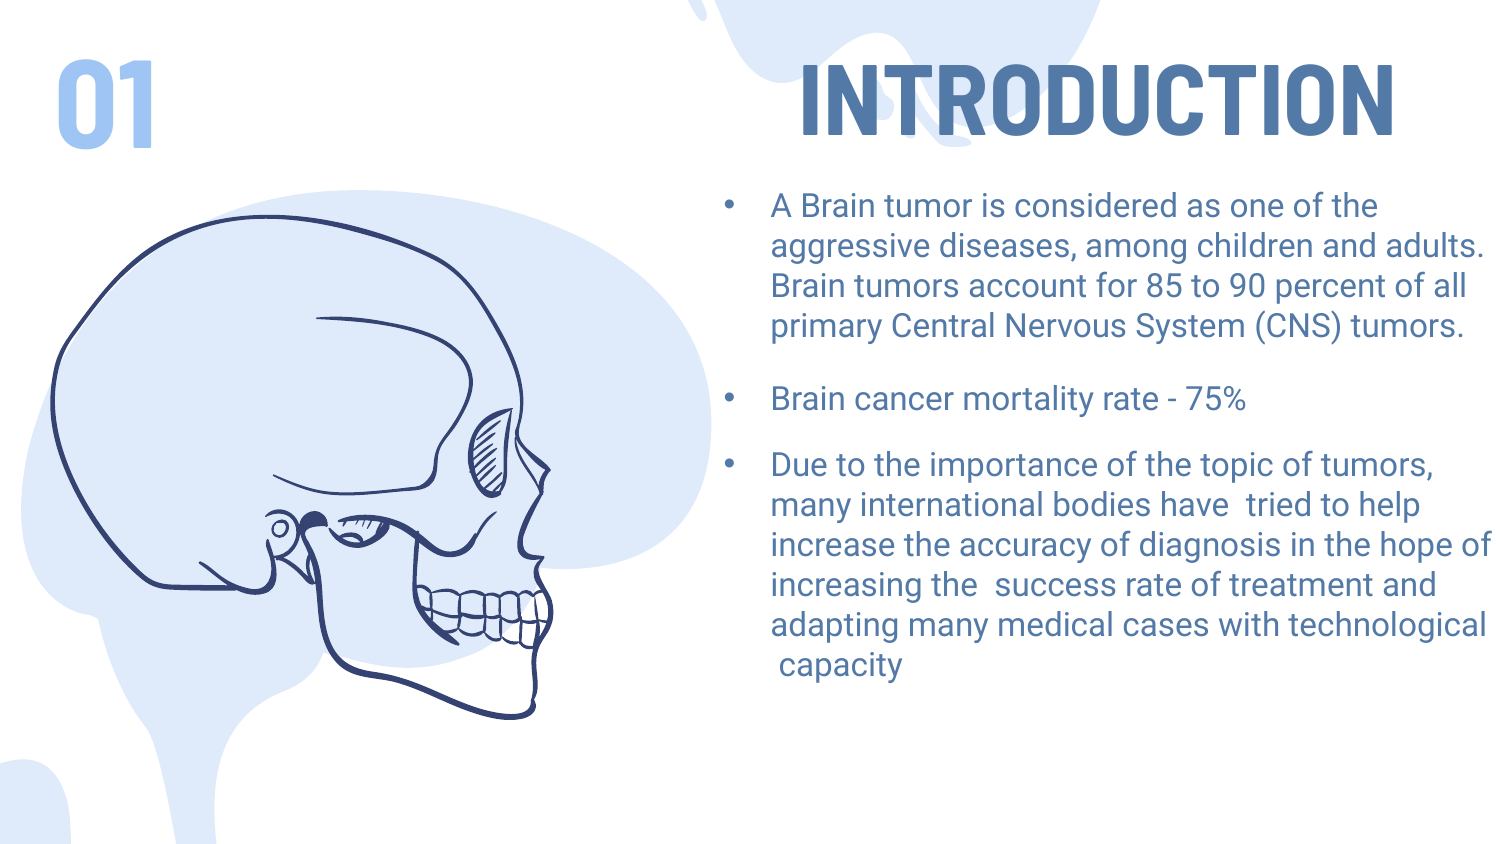

01
# INTRODUCTION
A Brain tumor is considered as one of the aggressive diseases, among children and adults. Brain tumors account for 85 to 90 percent of all primary Central Nervous System (CNS) tumors.
Brain cancer mortality rate - 75%

Due to the importance of the topic of tumors, many international bodies have  tried to help increase the accuracy of diagnosis in the hope of increasing the  success rate of treatment and adapting many medical cases with technological  capacity